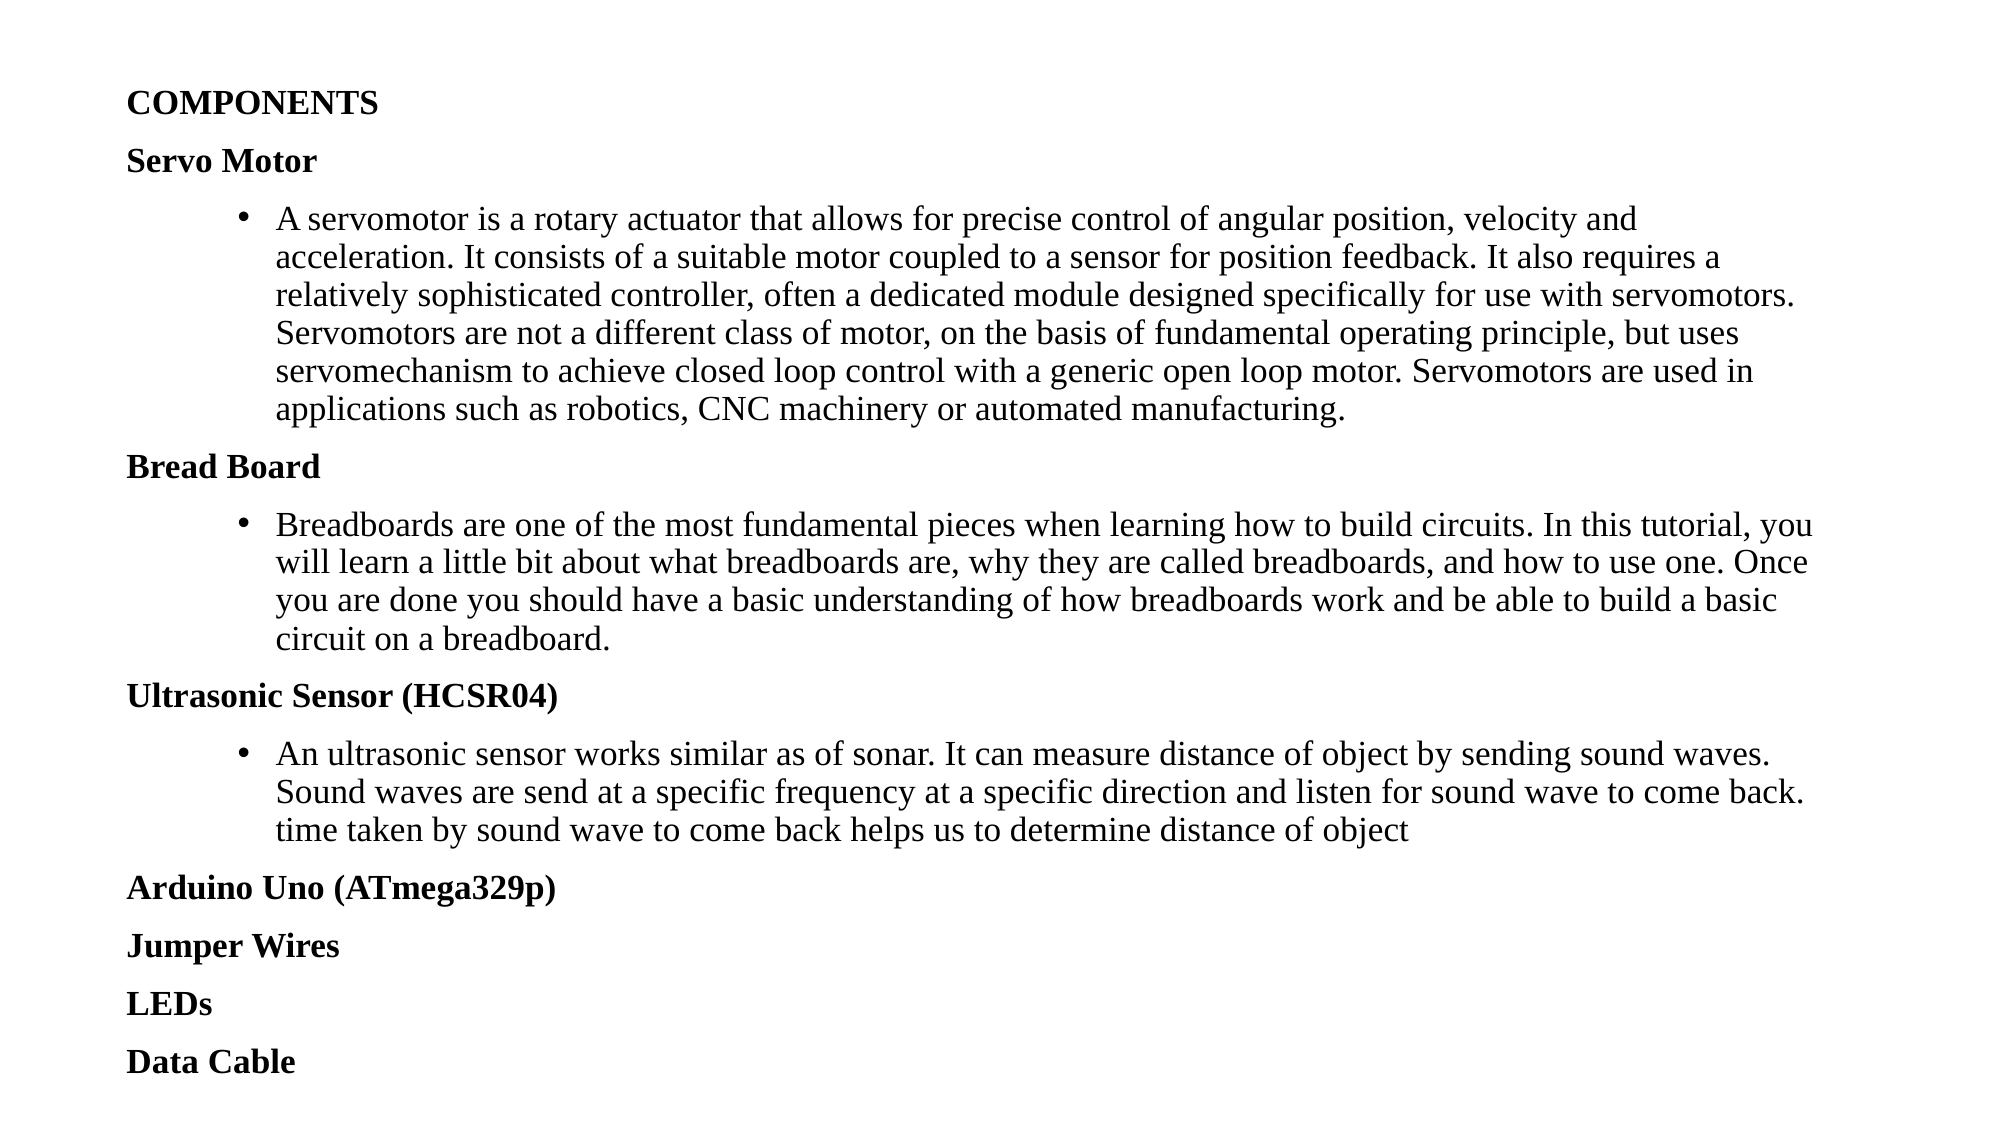

#
COMPONENTS
Servo Motor
A servomotor is a rotary actuator that allows for precise control of angular position, velocity and acceleration. It consists of a suitable motor coupled to a sensor for position feedback. It also requires a relatively sophisticated controller, often a dedicated module designed specifically for use with servomotors. Servomotors are not a different class of motor, on the basis of fundamental operating principle, but uses servomechanism to achieve closed loop control with a generic open loop motor. Servomotors are used in applications such as robotics, CNC machinery or automated manufacturing.
Bread Board
Breadboards are one of the most fundamental pieces when learning how to build circuits. In this tutorial, you will learn a little bit about what breadboards are, why they are called breadboards, and how to use one. Once you are done you should have a basic understanding of how breadboards work and be able to build a basic circuit on a breadboard.
Ultrasonic Sensor (HCSR04)
An ultrasonic sensor works similar as of sonar. It can measure distance of object by sending sound waves. Sound waves are send at a specific frequency at a specific direction and listen for sound wave to come back. time taken by sound wave to come back helps us to determine distance of object
Arduino Uno (ATmega329p)
Jumper Wires
LEDs
Data Cable